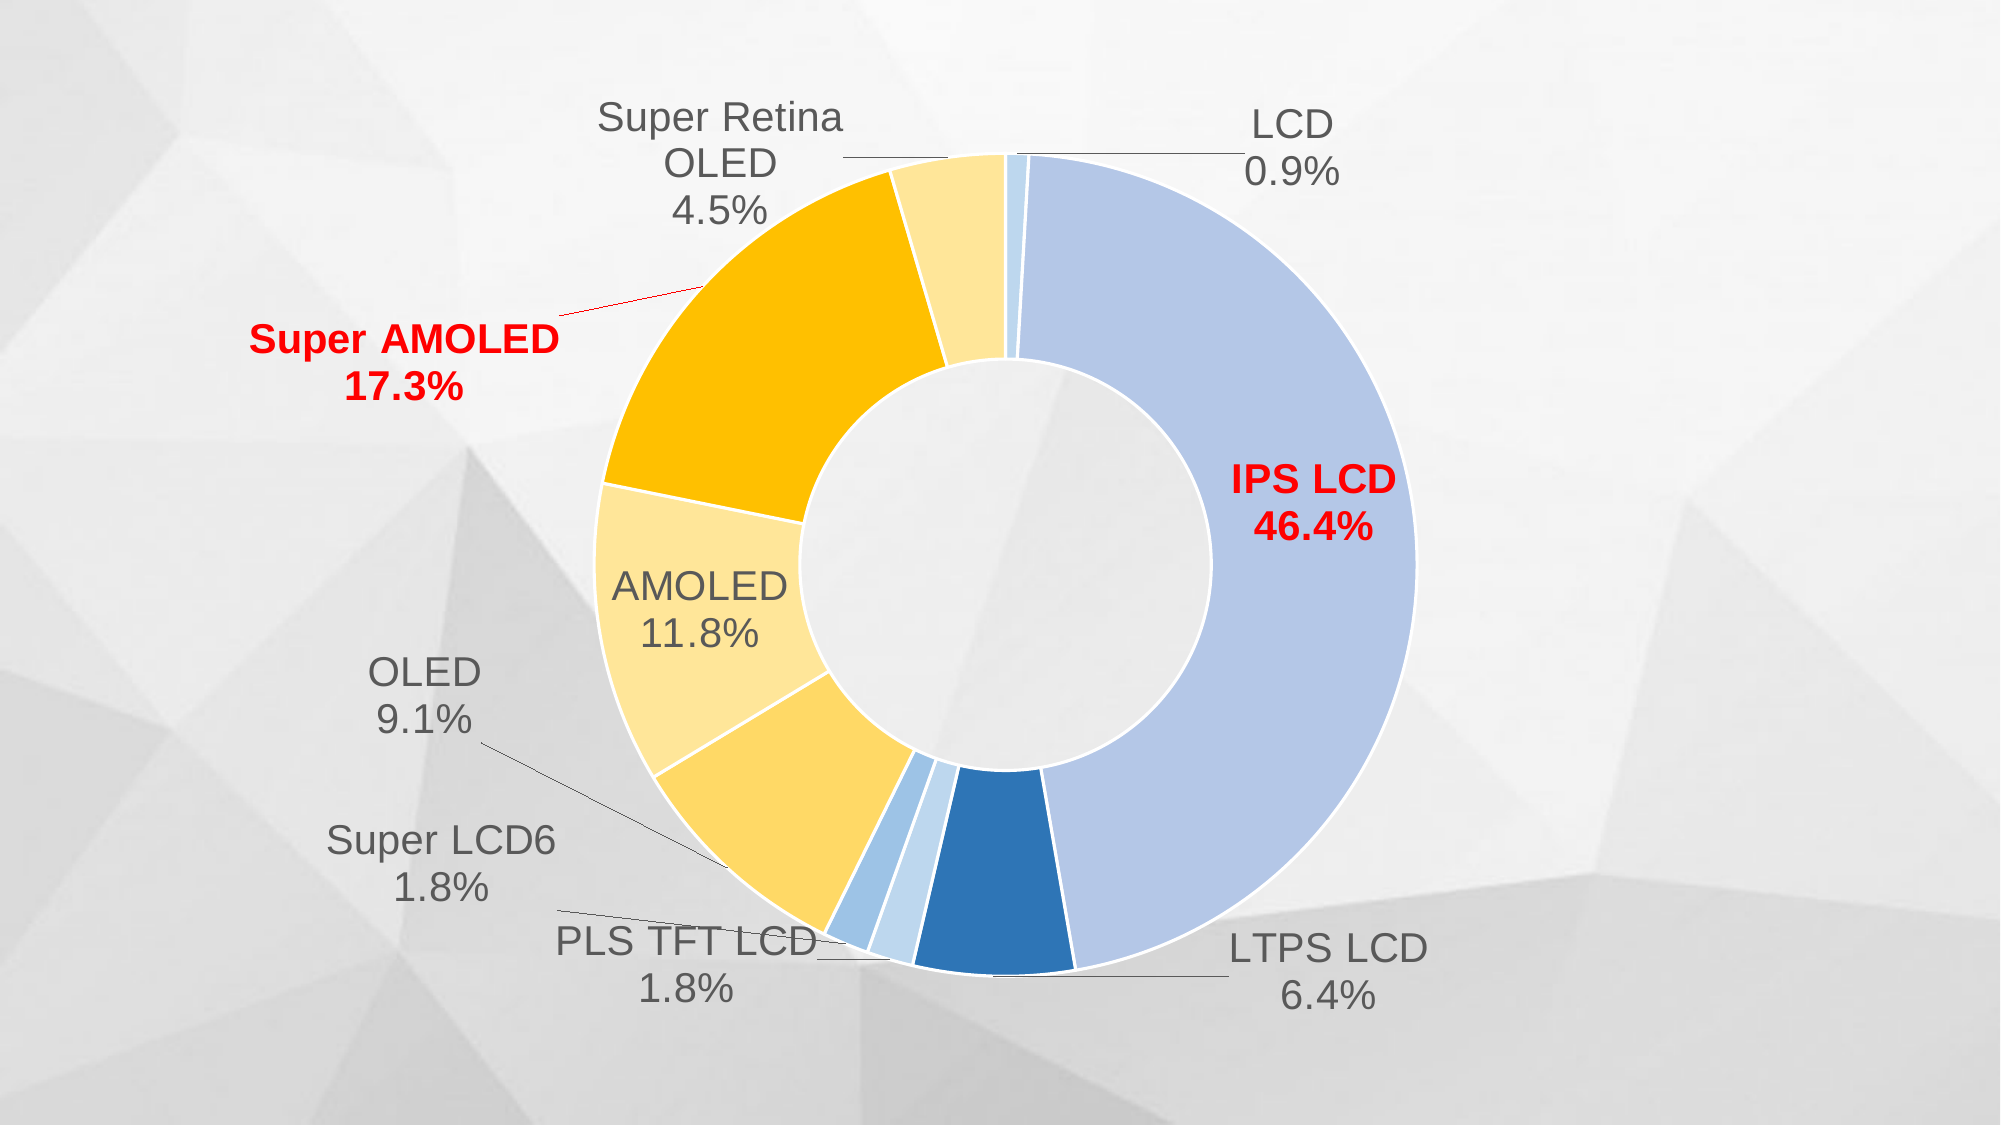

### Chart

| Category | Modelių kiekis (%) |
|---|---|
| LCD | 0.00909090909090909 |
| IPS LCD | 0.4636363636363636 |
| LTPS LCD | 0.06363636363636363 |
| PLS TFT LCD | 0.01818181818181818 |
| Super LCD6 | 0.01818181818181818 |
| OLED | 0.09090909090909091 |
| AMOLED | 0.11818181818181818 |
| Super AMOLED | 0.17272727272727273 |
| Super Retina OLED | 0.045454545454545456 |